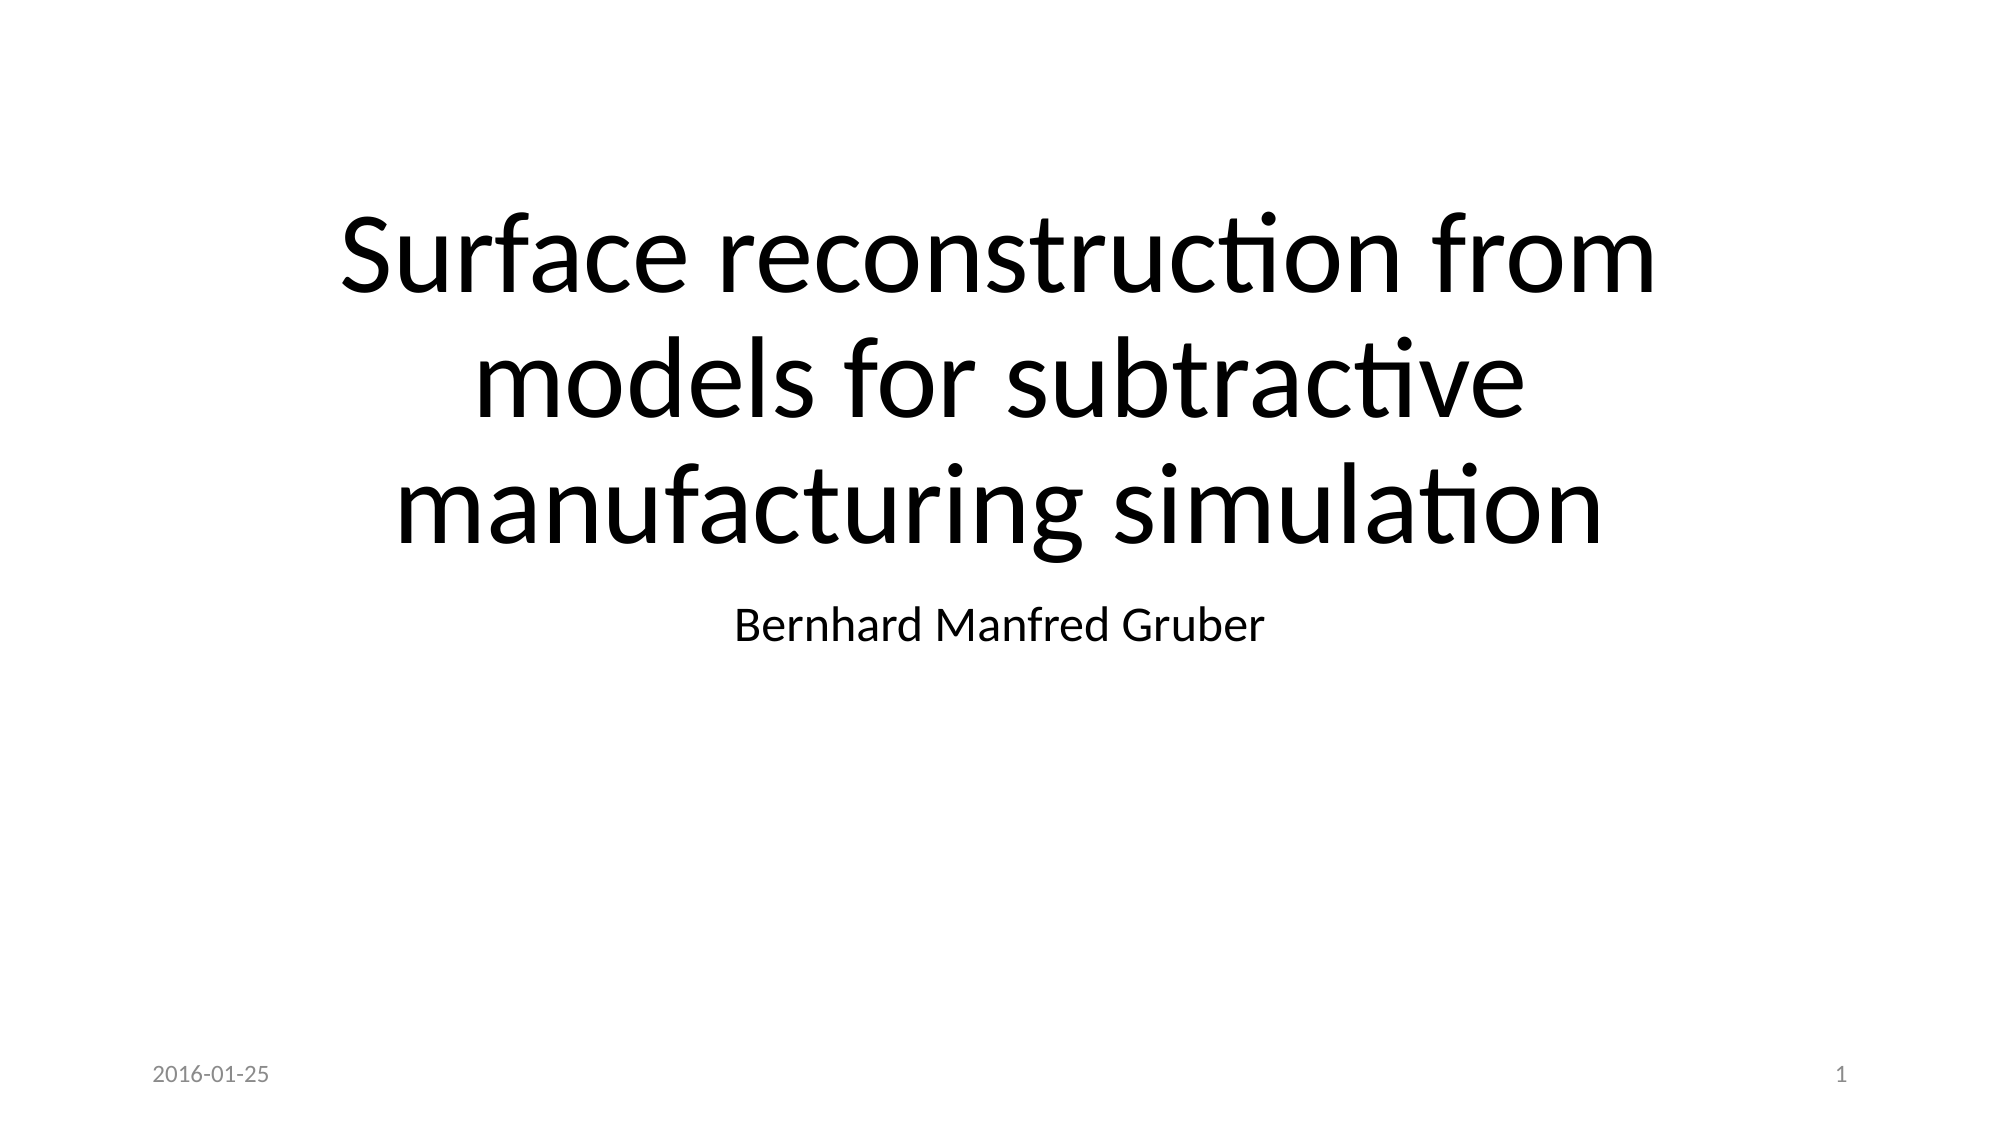

# Surface reconstruction from models for subtractive manufacturing simulation
Bernhard Manfred Gruber
2016-01-25
1